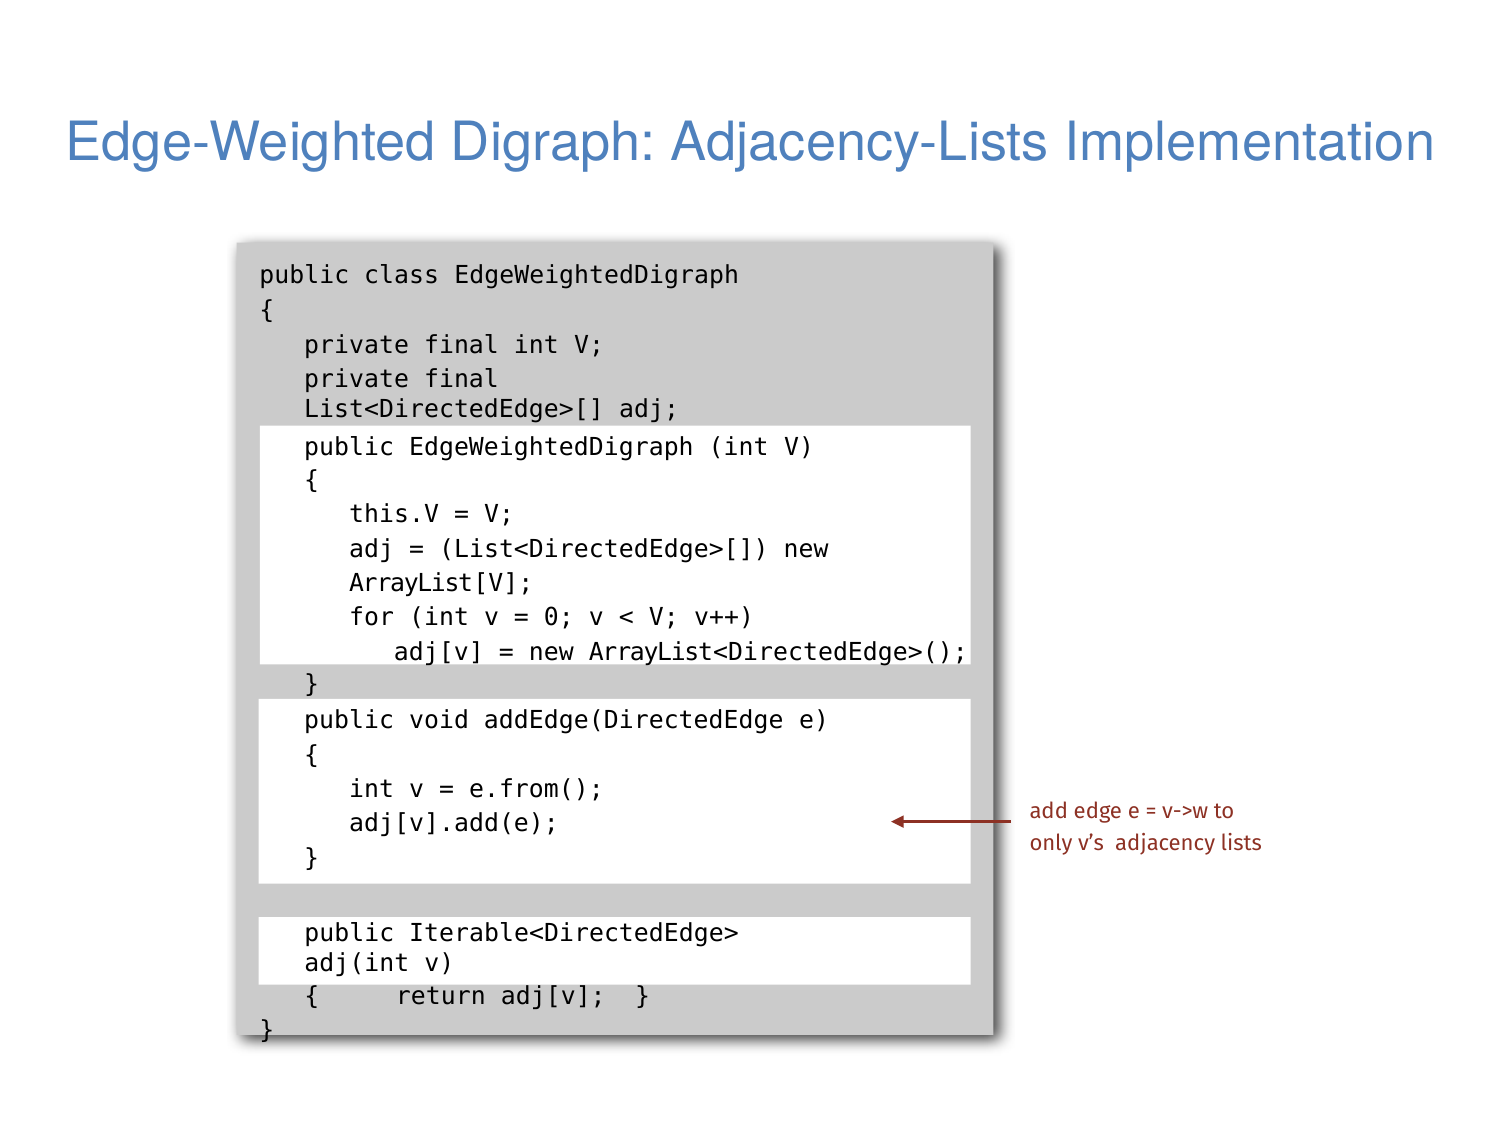

# Edge-Weighted Digraph: Adjacency-Lists Implementation

public class EdgeWeightedDigraph
{
private final int V;
private final List<DirectedEdge>[] adj;
public EdgeWeightedDigraph (int V)
{
this.V = V;
adj = (List<DirectedEdge>[]) new ArrayList[V];
for (int v = 0; v < V; v++)
adj[v] = new ArrayList<DirectedEdge>();
}

public void addEdge(DirectedEdge e)
{
int v = e.from();
adj[v].add(e);
}

add edge e = v->w to only v’s  adjacency lists

public Iterable<DirectedEdge> adj(int v)
{	return adj[v];	}
}